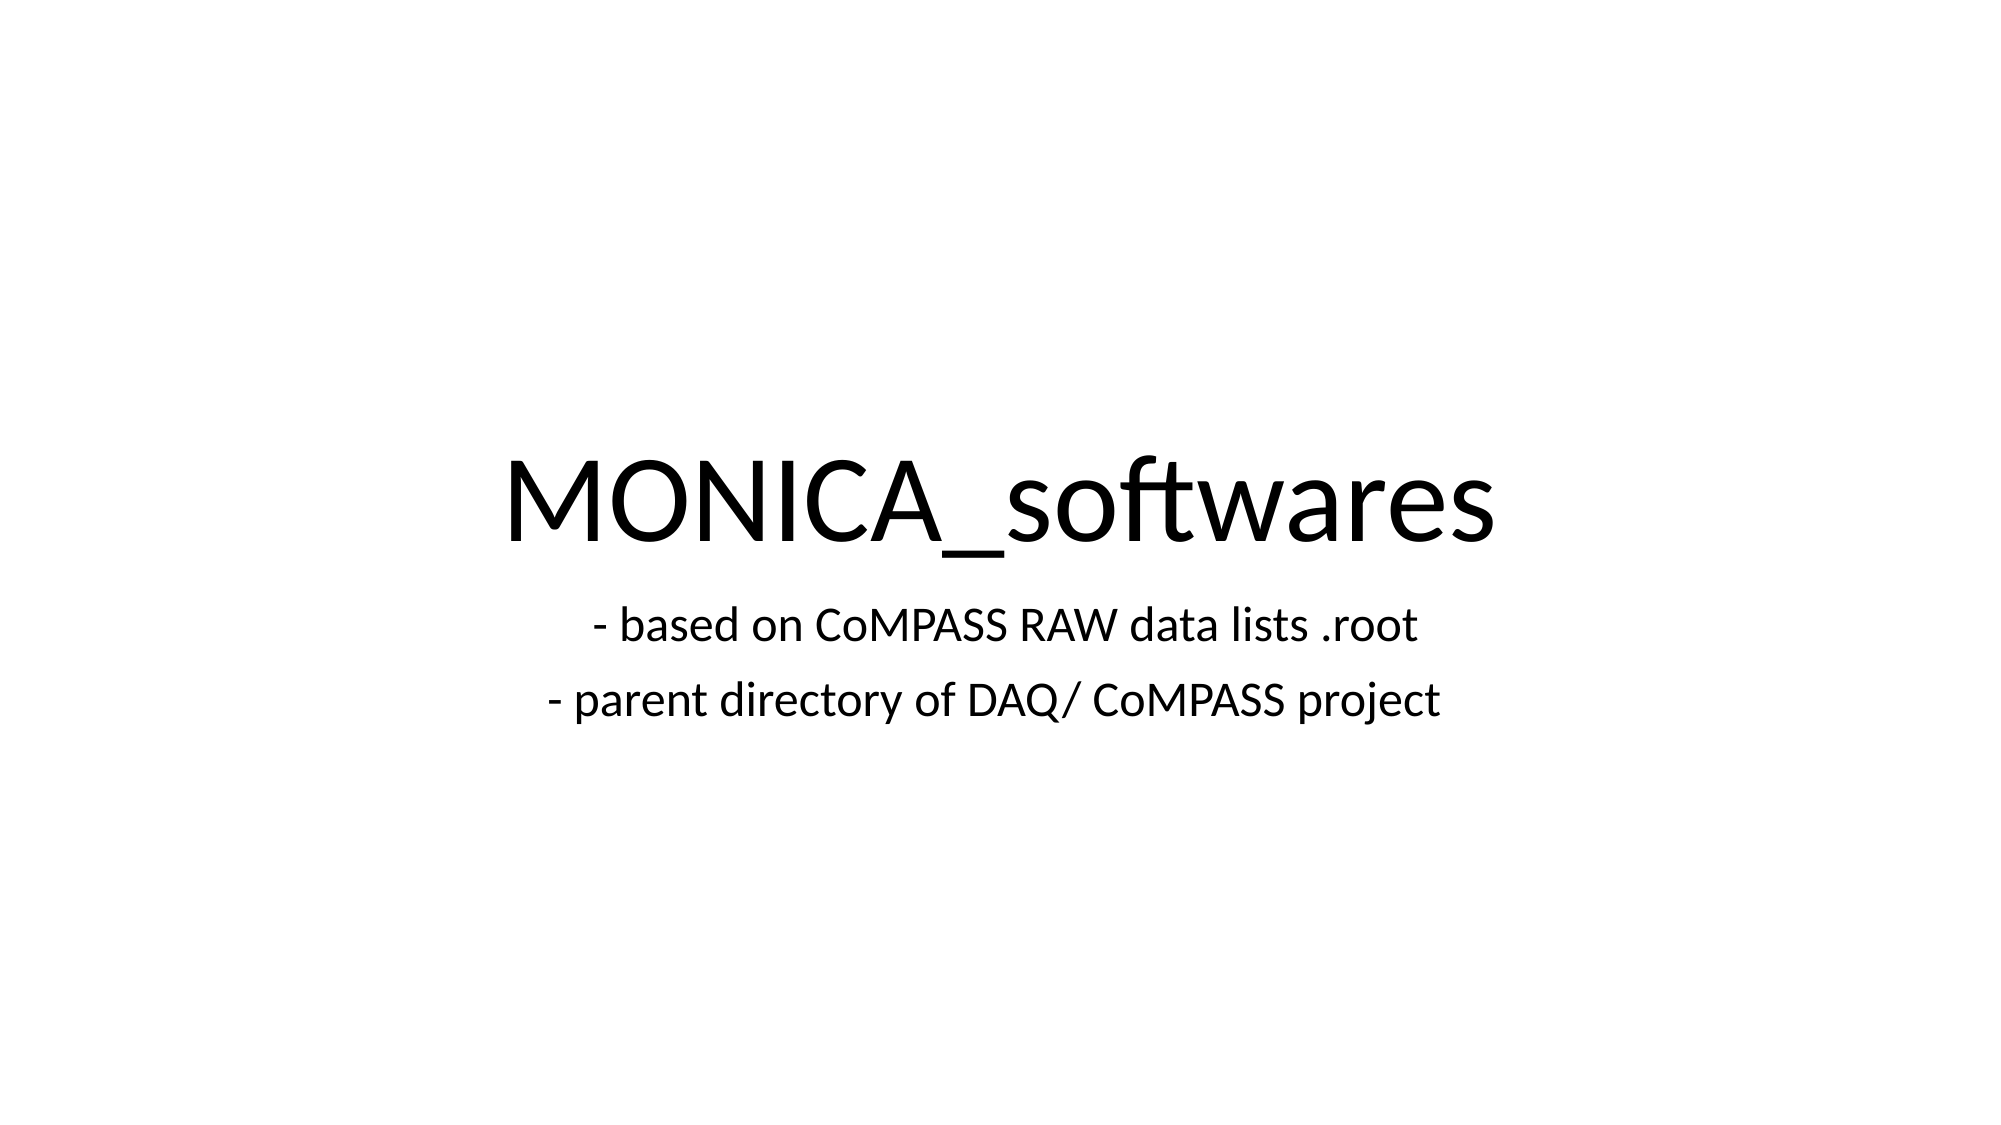

# MONICA_softwares
 - based on CoMPASS RAW data lists .root
- parent directory of DAQ/ CoMPASS project